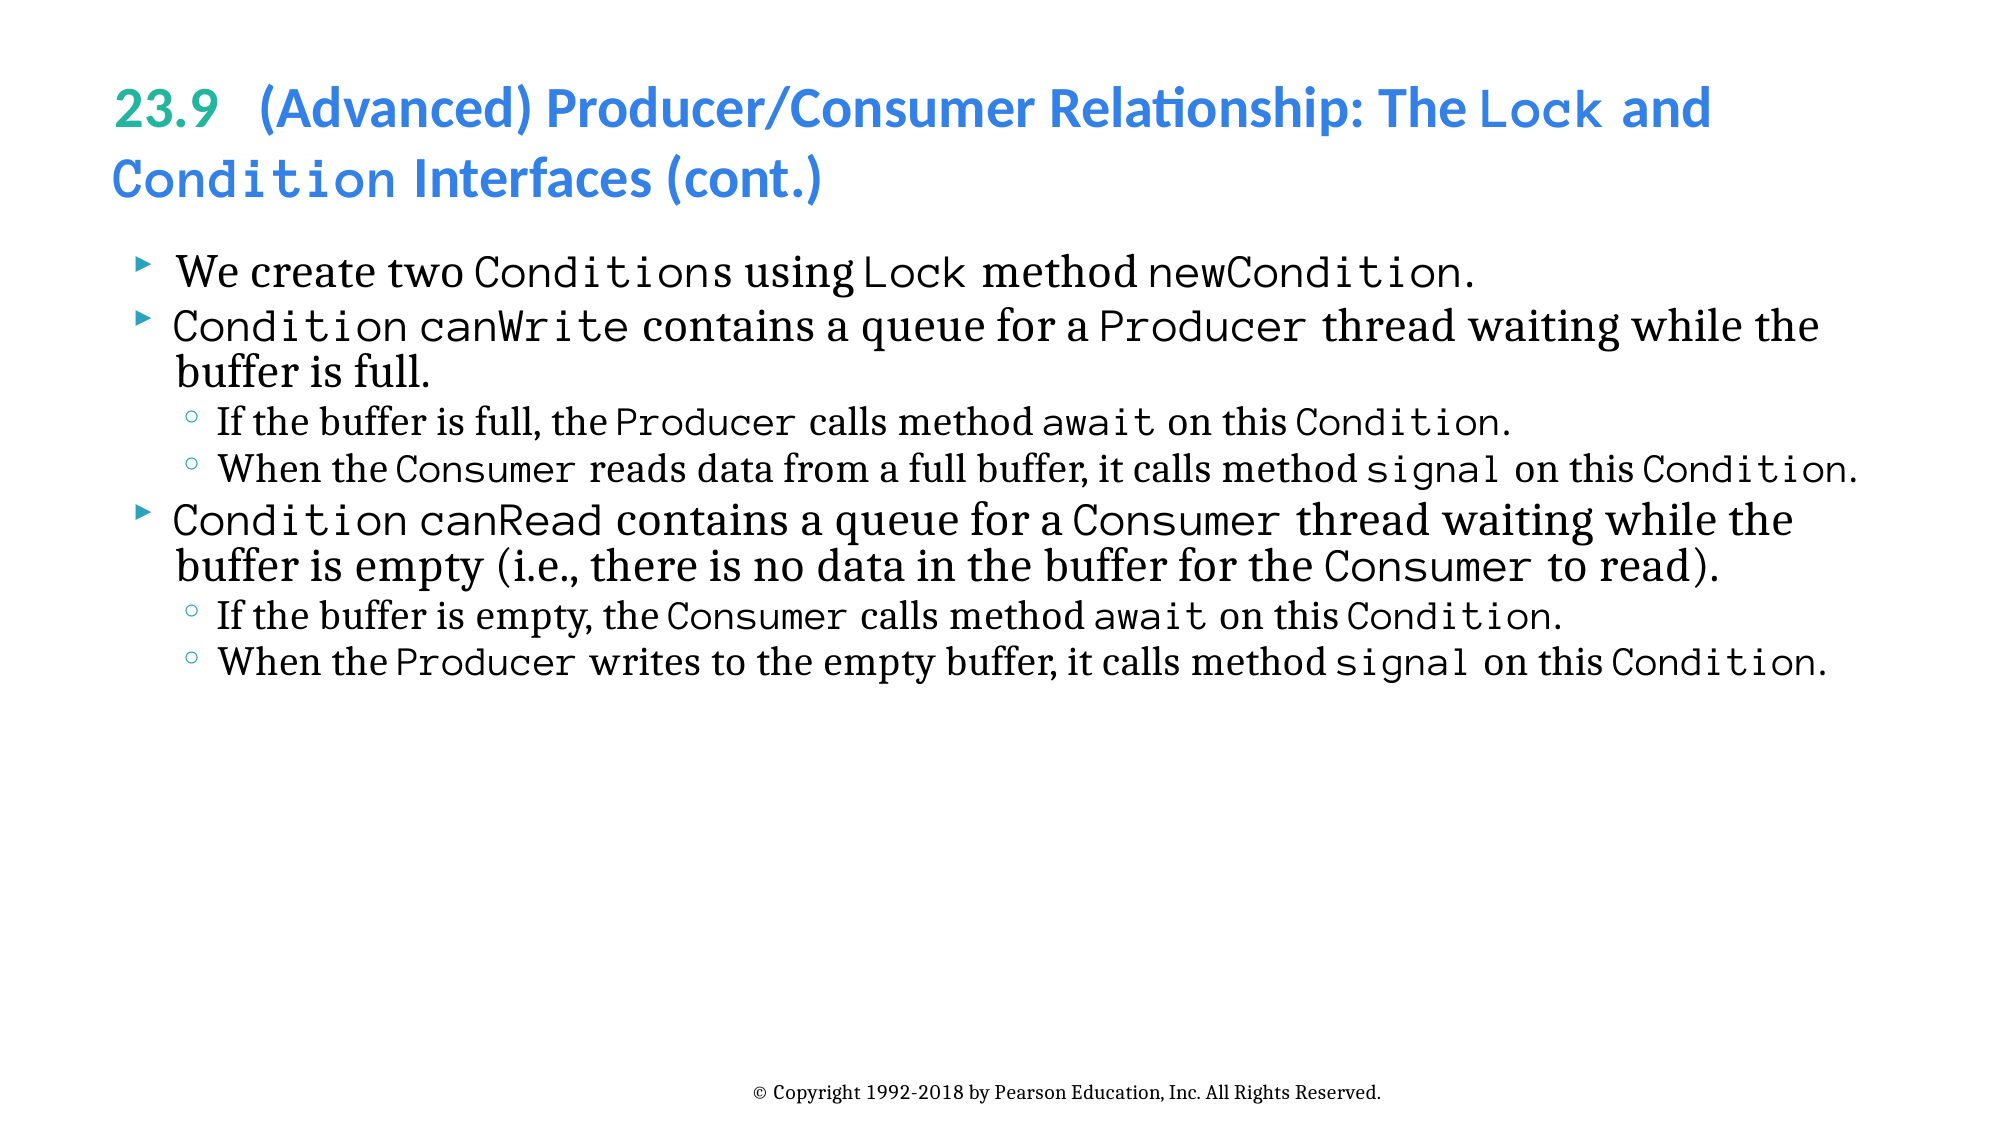

# 23.9   (Advanced) Producer/Consumer Relationship: The Lock and Condition Interfaces (cont.)
We create two Conditions using Lock method newCondition.
Condition canWrite contains a queue for a Producer thread waiting while the buffer is full.
If the buffer is full, the Producer calls method await on this Condition.
When the Consumer reads data from a full buffer, it calls method signal on this Condition.
Condition canRead contains a queue for a Consumer thread waiting while the buffer is empty (i.e., there is no data in the buffer for the Consumer to read).
If the buffer is empty, the Consumer calls method await on this Condition.
When the Producer writes to the empty buffer, it calls method signal on this Condition.
© Copyright 1992-2018 by Pearson Education, Inc. All Rights Reserved.